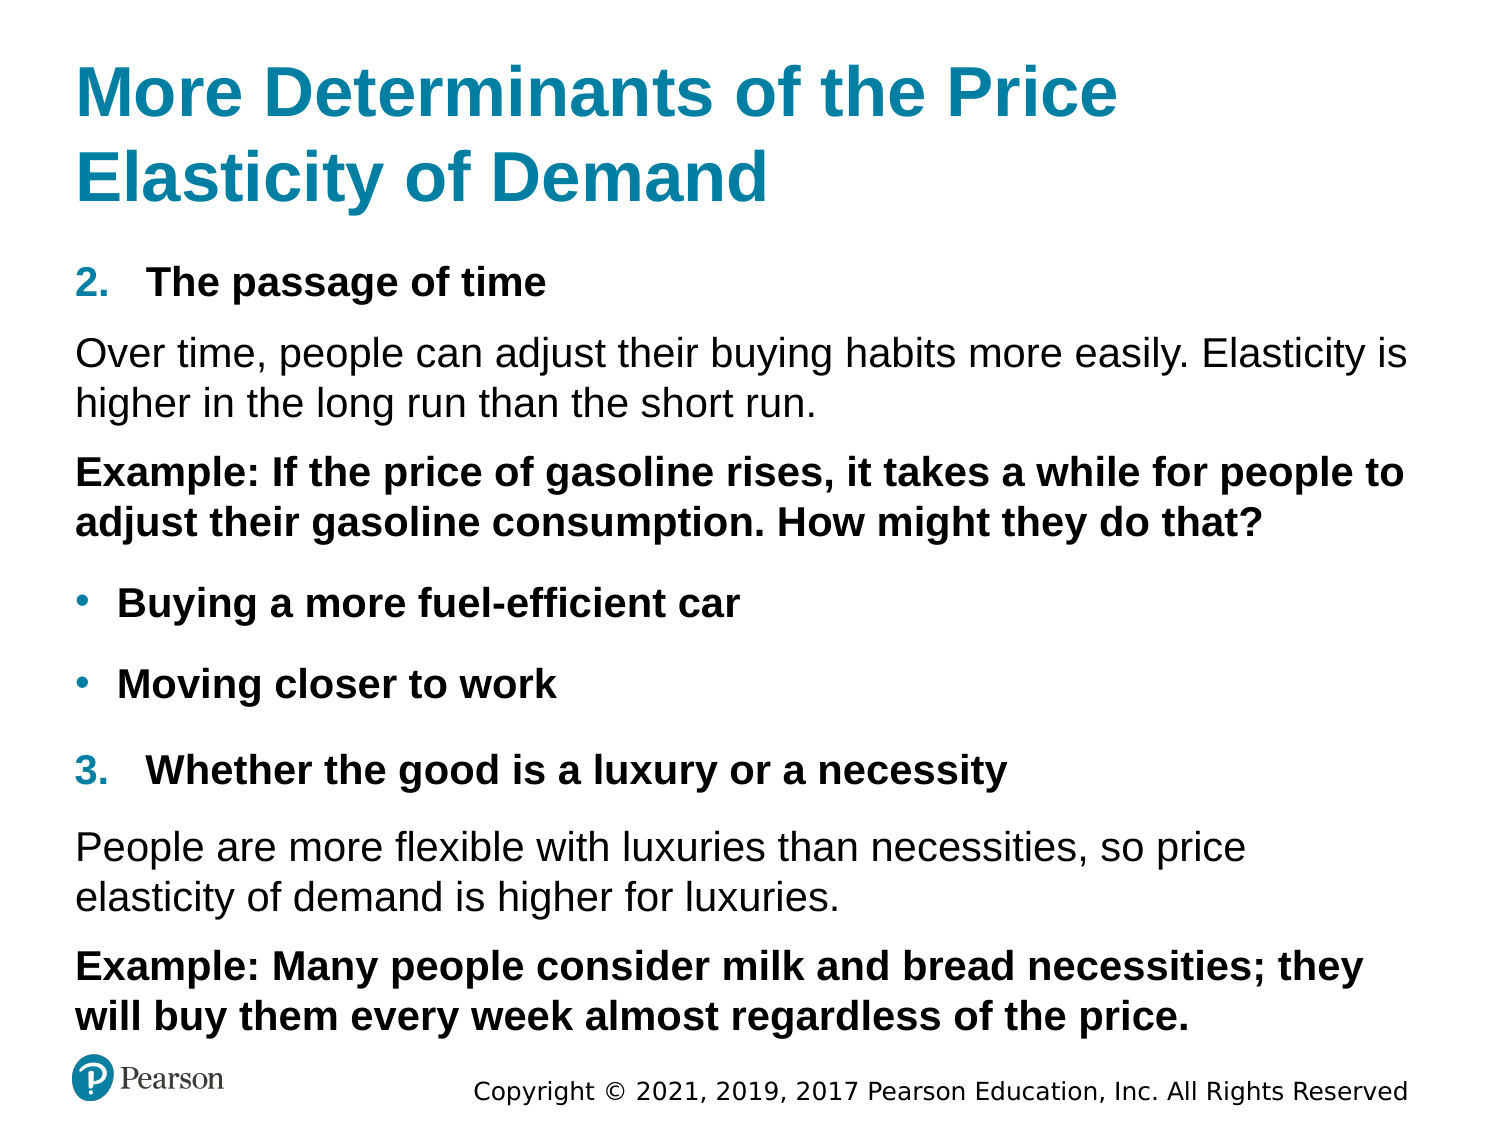

# More Determinants of the Price Elasticity of Demand
The passage of time
Over time, people can adjust their buying habits more easily. Elasticity is higher in the long run than the short run.
Example: If the price of gasoline rises, it takes a while for people to adjust their gasoline consumption. How might they do that?
Buying a more fuel-efficient car
Moving closer to work
Whether the good is a luxury or a necessity
People are more flexible with luxuries than necessities, so price elasticity of demand is higher for luxuries.
Example: Many people consider milk and bread necessities; they will buy them every week almost regardless of the price.